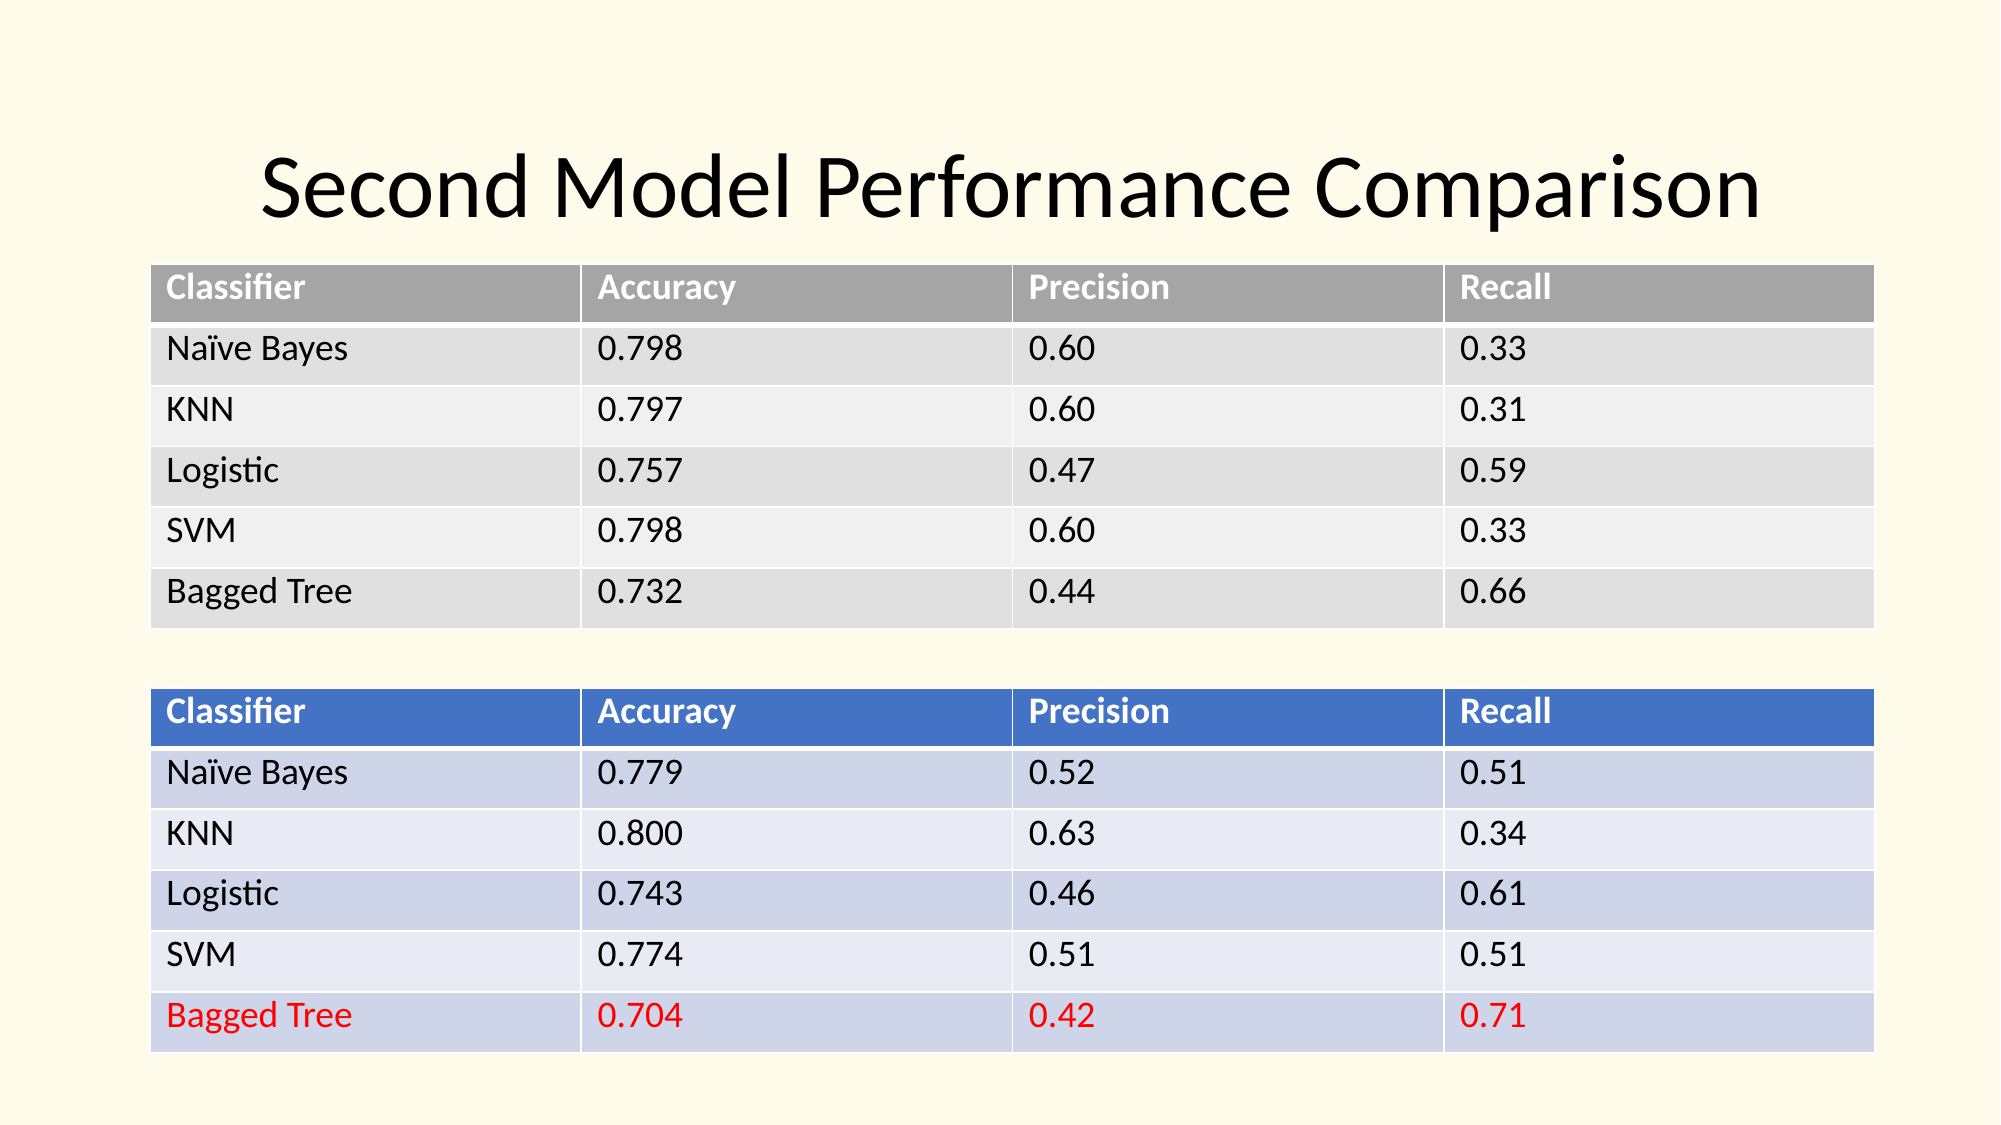

# Second Model Performance Comparison
| Classifier | Accuracy | Precision | Recall |
| --- | --- | --- | --- |
| Naïve Bayes | 0.798 | 0.60 | 0.33 |
| KNN | 0.797 | 0.60 | 0.31 |
| Logistic | 0.757 | 0.47 | 0.59 |
| SVM | 0.798 | 0.60 | 0.33 |
| Bagged Tree | 0.732 | 0.44 | 0.66 |
| Classifier | Accuracy | Precision | Recall |
| --- | --- | --- | --- |
| Naïve Bayes | 0.779 | 0.52 | 0.51 |
| KNN | 0.800 | 0.63 | 0.34 |
| Logistic | 0.743 | 0.46 | 0.61 |
| SVM | 0.774 | 0.51 | 0.51 |
| Bagged Tree | 0.704 | 0.42 | 0.71 |